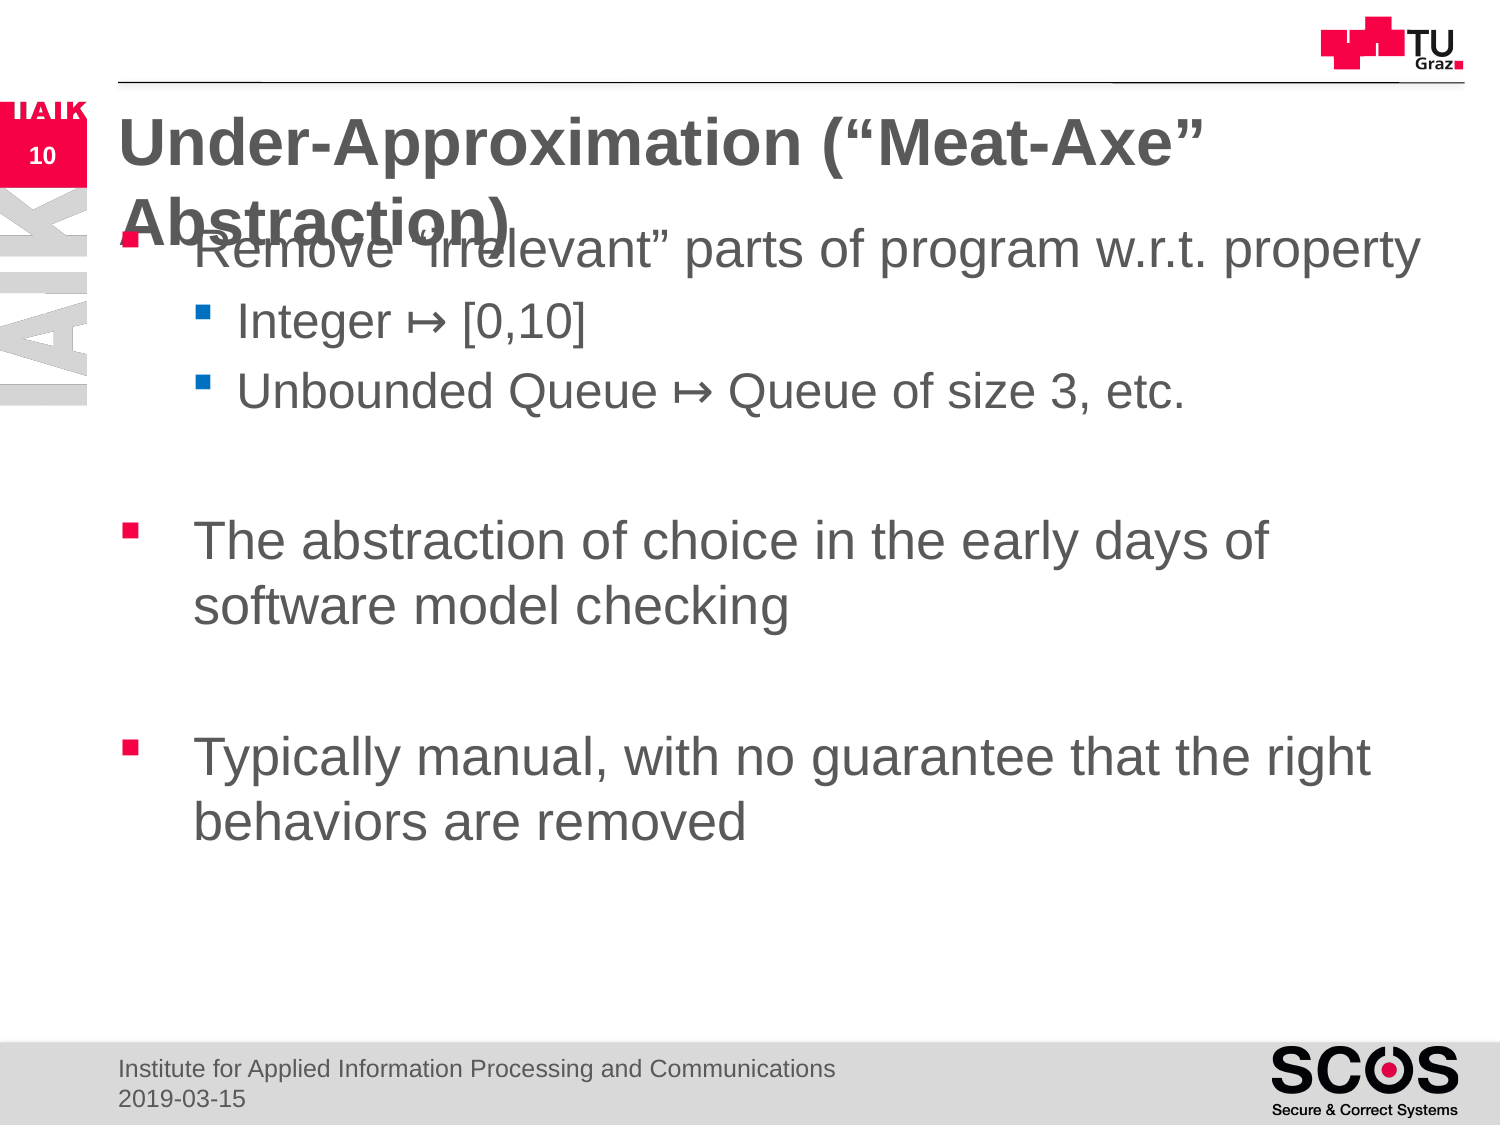

# Under-Approximation (“Meat-Axe” Abstraction)
10
Remove “irrelevant” parts of program w.r.t. property
Integer ↦ [0,10]
Unbounded Queue ↦ Queue of size 3, etc.

The abstraction of choice in the early days of software model checking

Typically manual, with no guarantee that the right behaviors are removed

Institute for Applied Information Processing and Communications
2019-03-15